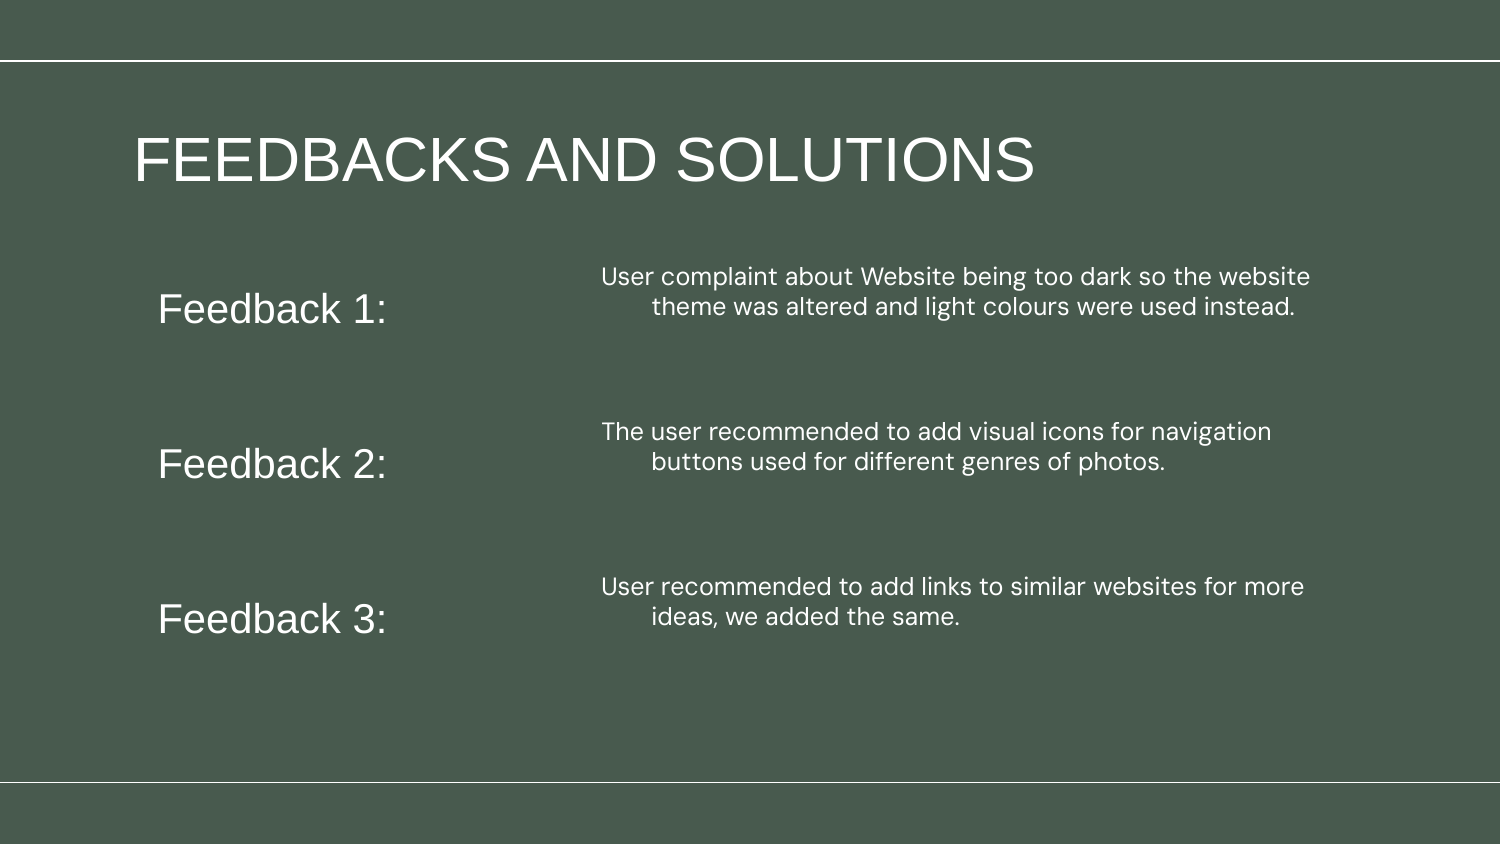

# FEEDBACKS AND SOLUTIONS
User complaint about Website being too dark so the website theme was altered and light colours were used instead.
Feedback 1:
The user recommended to add visual icons for navigation buttons used for different genres of photos.
Feedback 2:
User recommended to add links to similar websites for more ideas, we added the same.
Feedback 3: